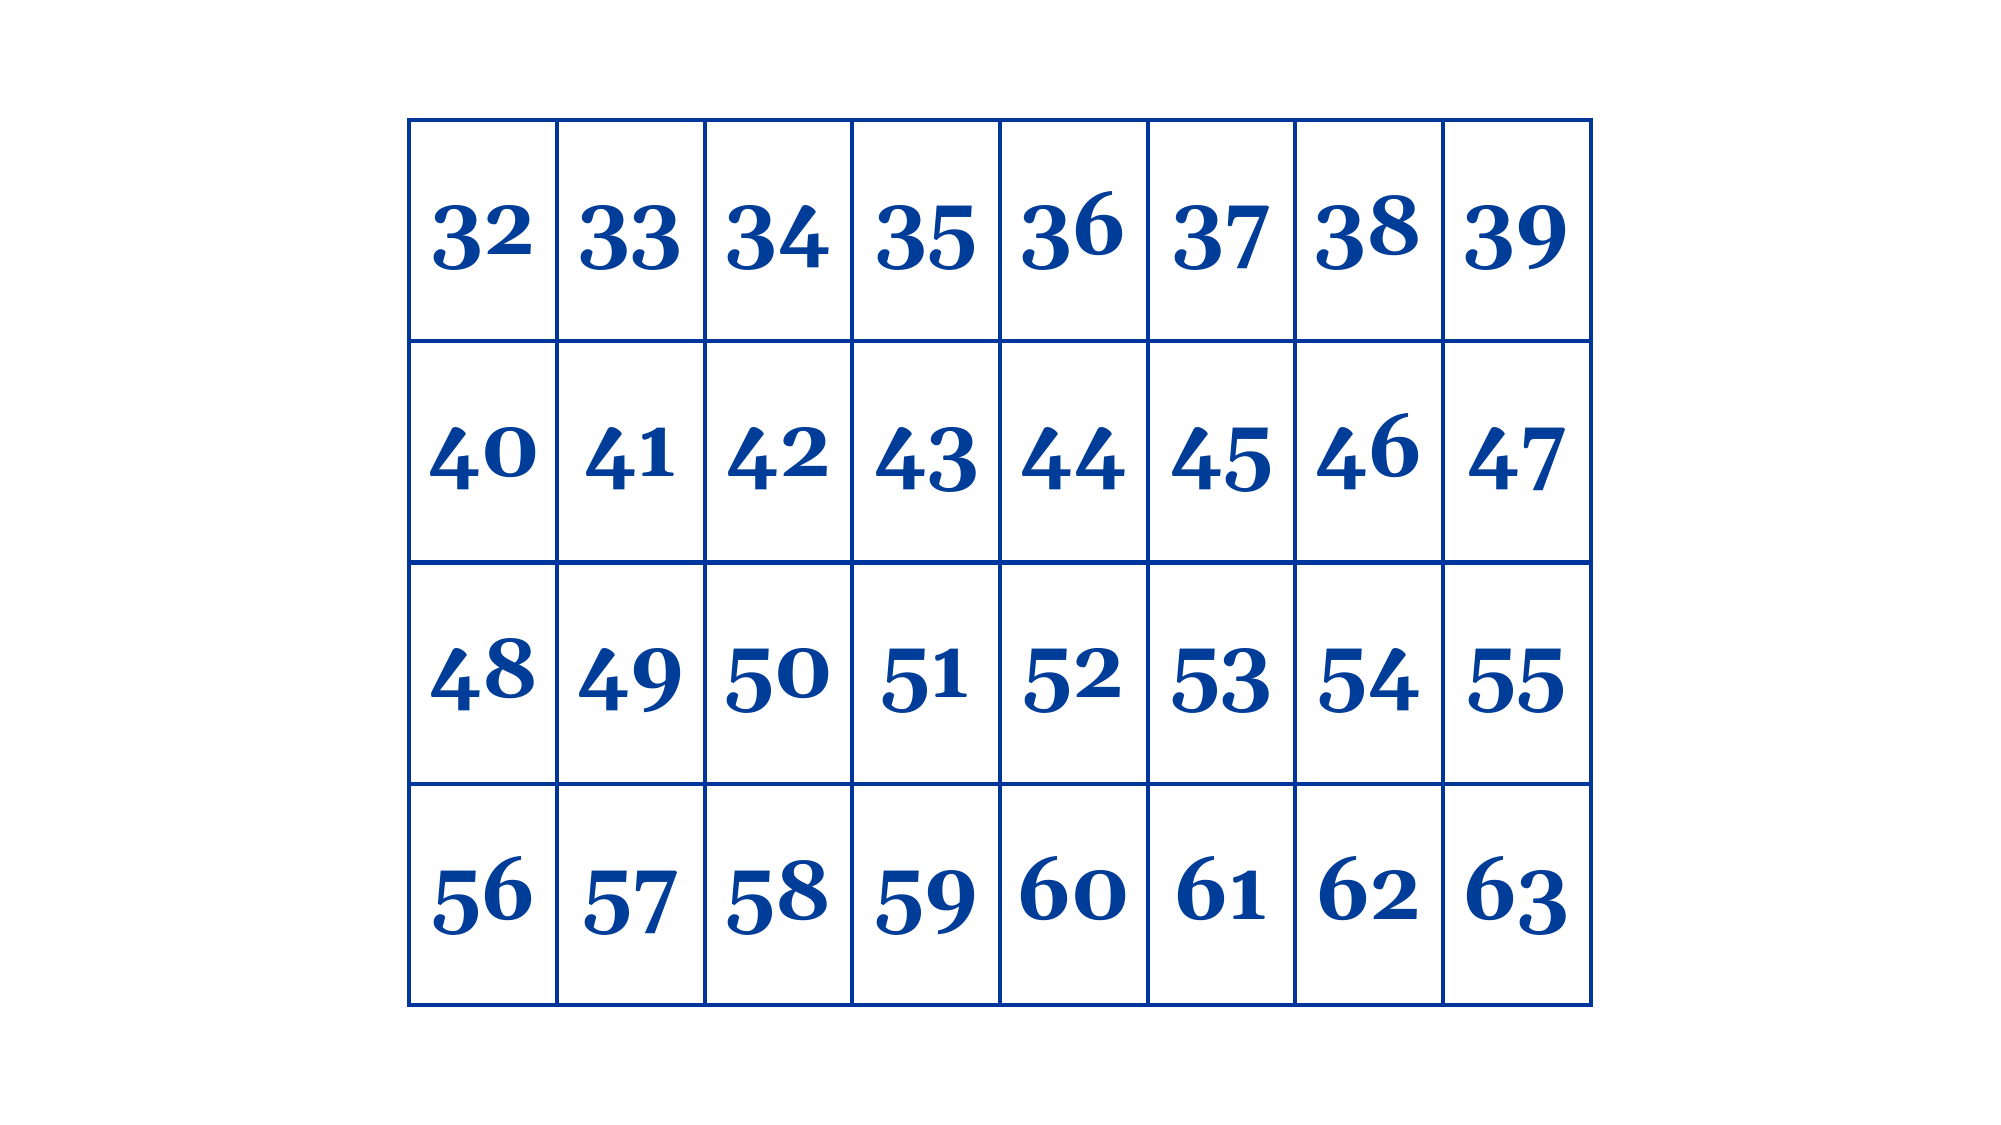

| 32 | 33 | 34 | 35 | 36 | 37 | 38 | 39 |
| --- | --- | --- | --- | --- | --- | --- | --- |
| 40 | 41 | 42 | 43 | 44 | 45 | 46 | 47 |
| 48 | 49 | 50 | 51 | 52 | 53 | 54 | 55 |
| 56 | 57 | 58 | 59 | 60 | 61 | 62 | 63 |